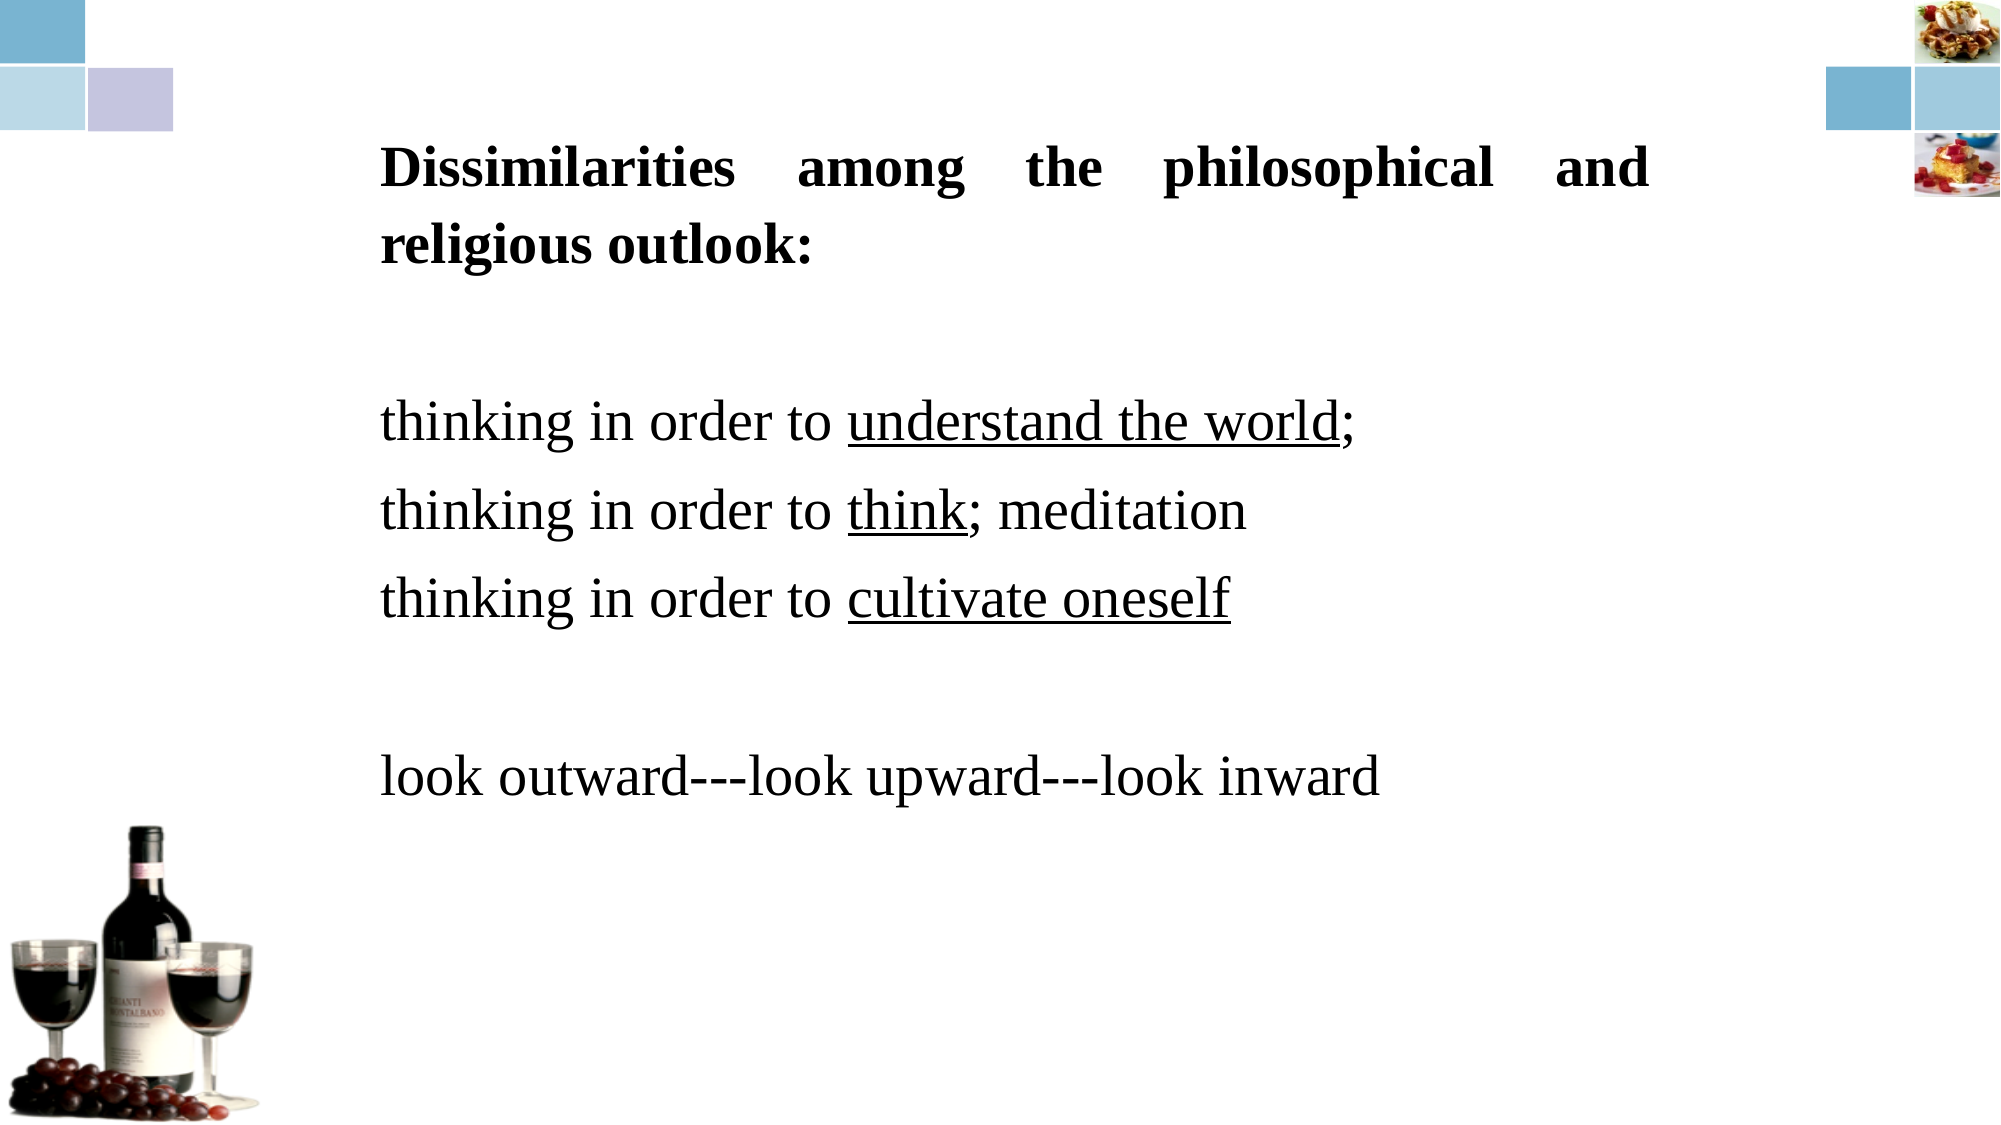

Dissimilarities among the philosophical and religious outlook:

thinking in order to understand the world;
thinking in order to think; meditation
thinking in order to cultivate oneself

look outward---look upward---look inward